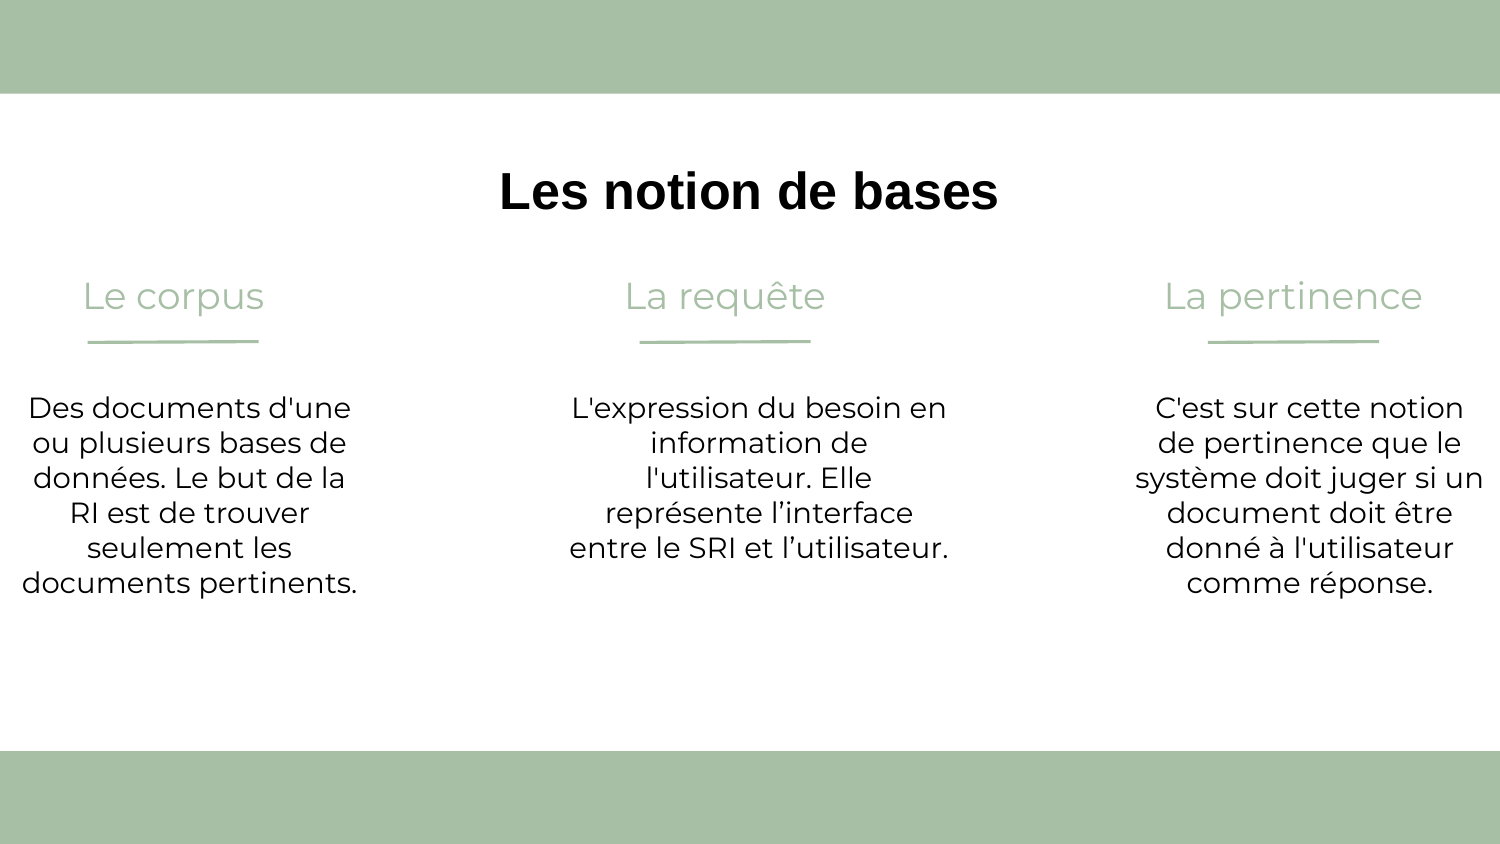

# Les notion de bases
Le corpus
La requête
La pertinence
Des documents d'une ou plusieurs bases de données. Le but de la RI est de trouver seulement les documents pertinents.
L'expression du besoin en information de l'utilisateur. Elle représente l’interface entre le SRI et l’utilisateur.
C'est sur cette notion de pertinence que le système doit juger si un document doit être donné à l'utilisateur comme réponse.